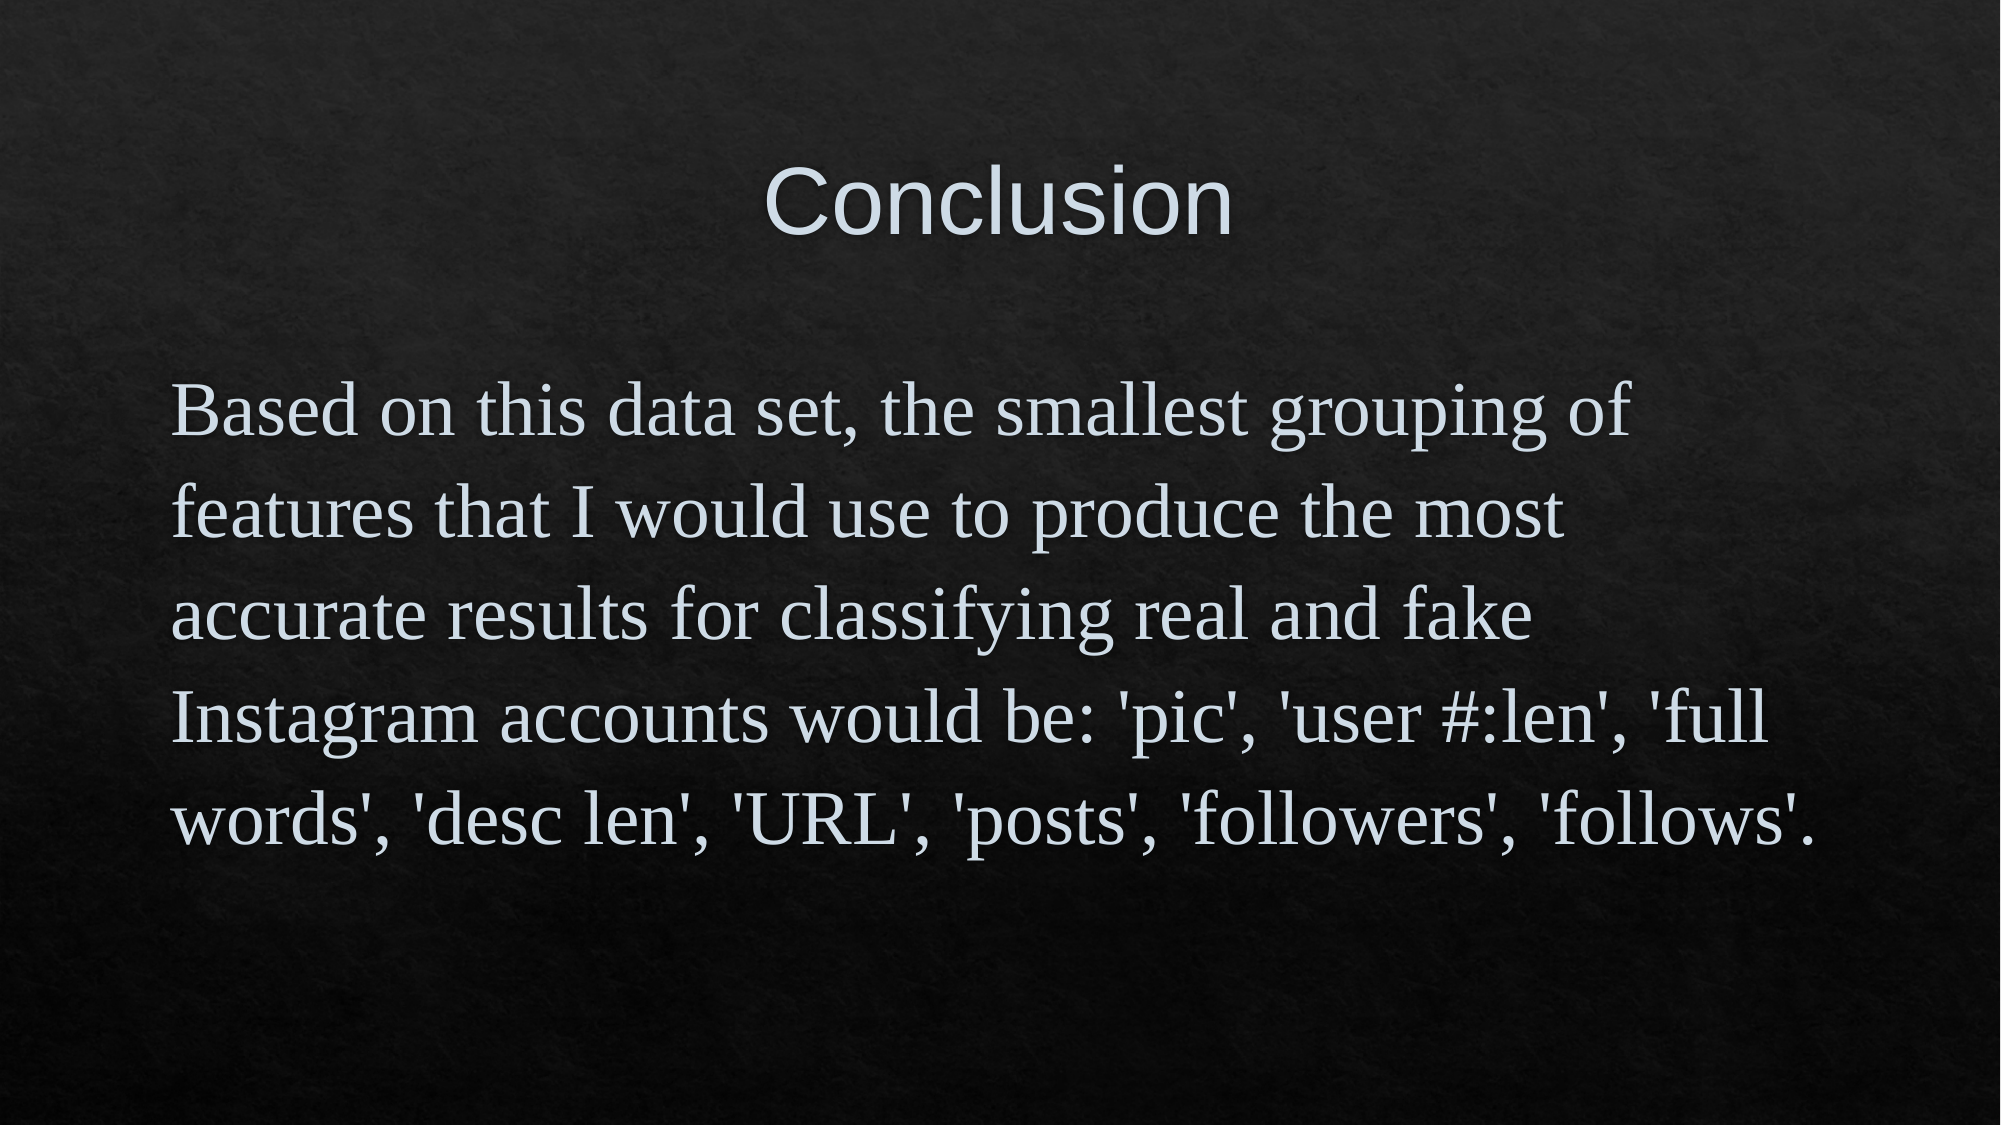

# Conclusion
Based on this data set, the smallest grouping of features that I would use to produce the most accurate results for classifying real and fake Instagram accounts would be: 'pic', 'user #:len', 'full words', 'desc len', 'URL', 'posts', 'followers', 'follows'.